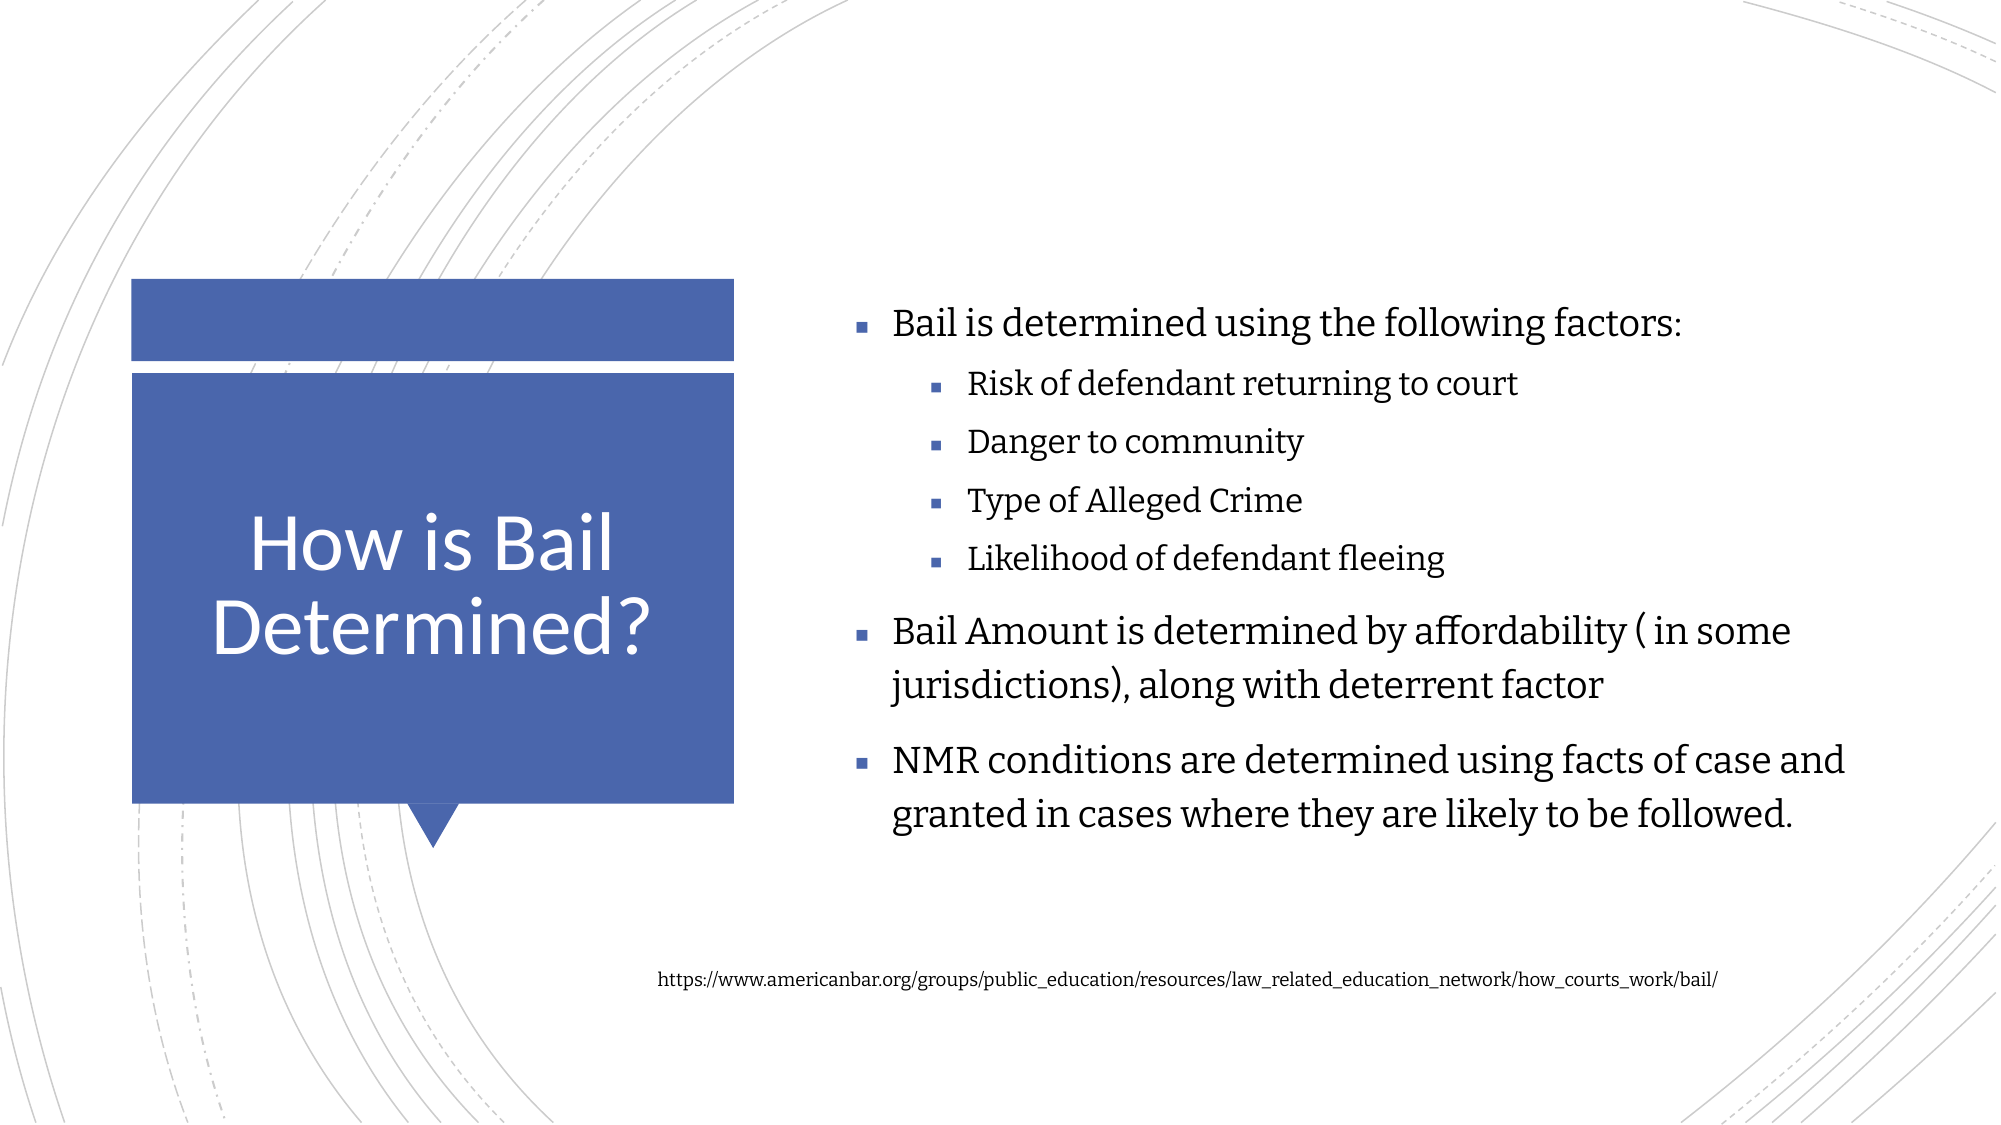

Bail is determined using the following factors:
Risk of defendant returning to court
Danger to community
Type of Alleged Crime
Likelihood of defendant fleeing
Bail Amount is determined by affordability ( in some jurisdictions), along with deterrent factor
NMR conditions are determined using facts of case and granted in cases where they are likely to be followed.
# How is Bail Determined?
https://www.americanbar.org/groups/public_education/resources/law_related_education_network/how_courts_work/bail/